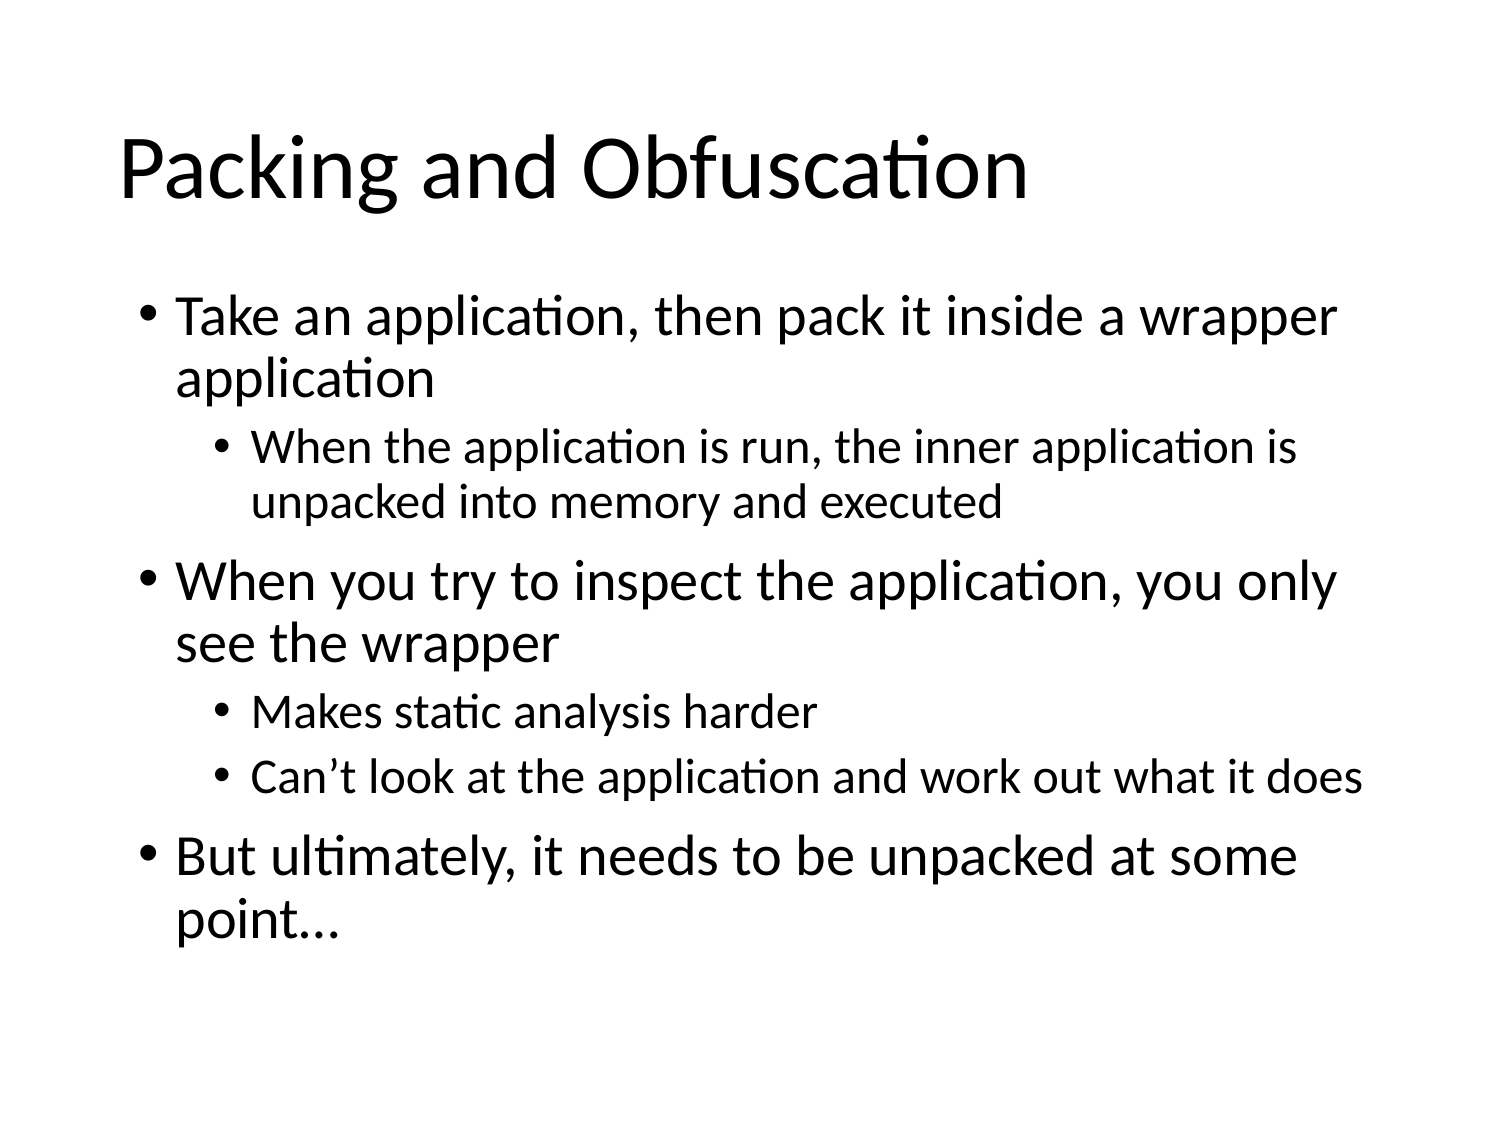

# Packing and Obfuscation
Take an application, then pack it inside a wrapper application
When the application is run, the inner application is unpacked into memory and executed
When you try to inspect the application, you only see the wrapper
Makes static analysis harder
Can’t look at the application and work out what it does
But ultimately, it needs to be unpacked at some point…